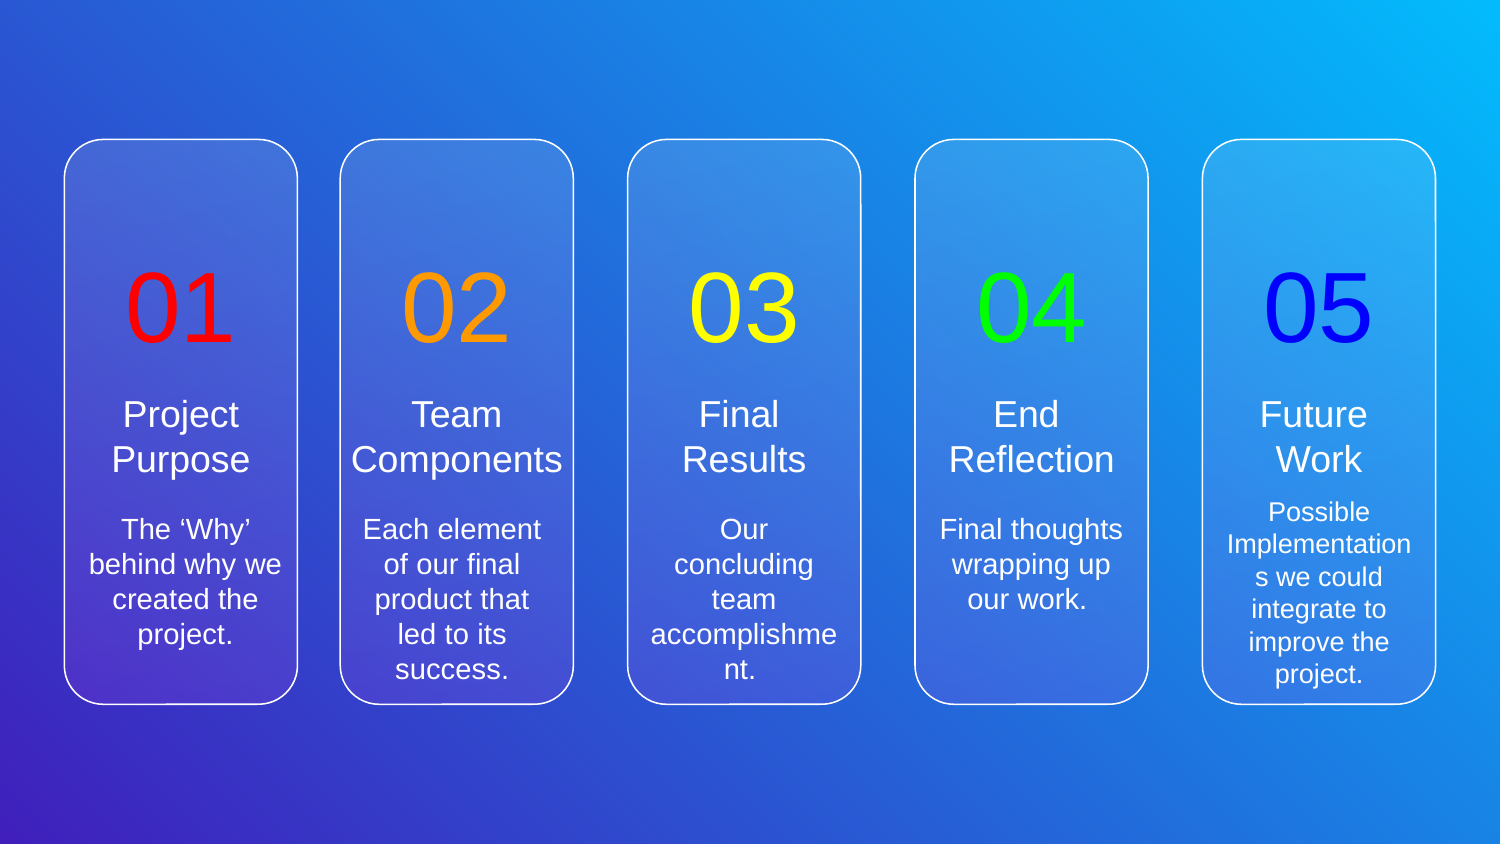

01
02
03
04
05
# Project Purpose
Team Components
Final
Results
End
Reflection
Future
Work
Possible Implementations we could integrate to improve the project.

The ‘Why’ behind why we created the project.

Each element of our final product that led to its success.

Our concluding team accomplishment.

Final thoughts wrapping up our work.